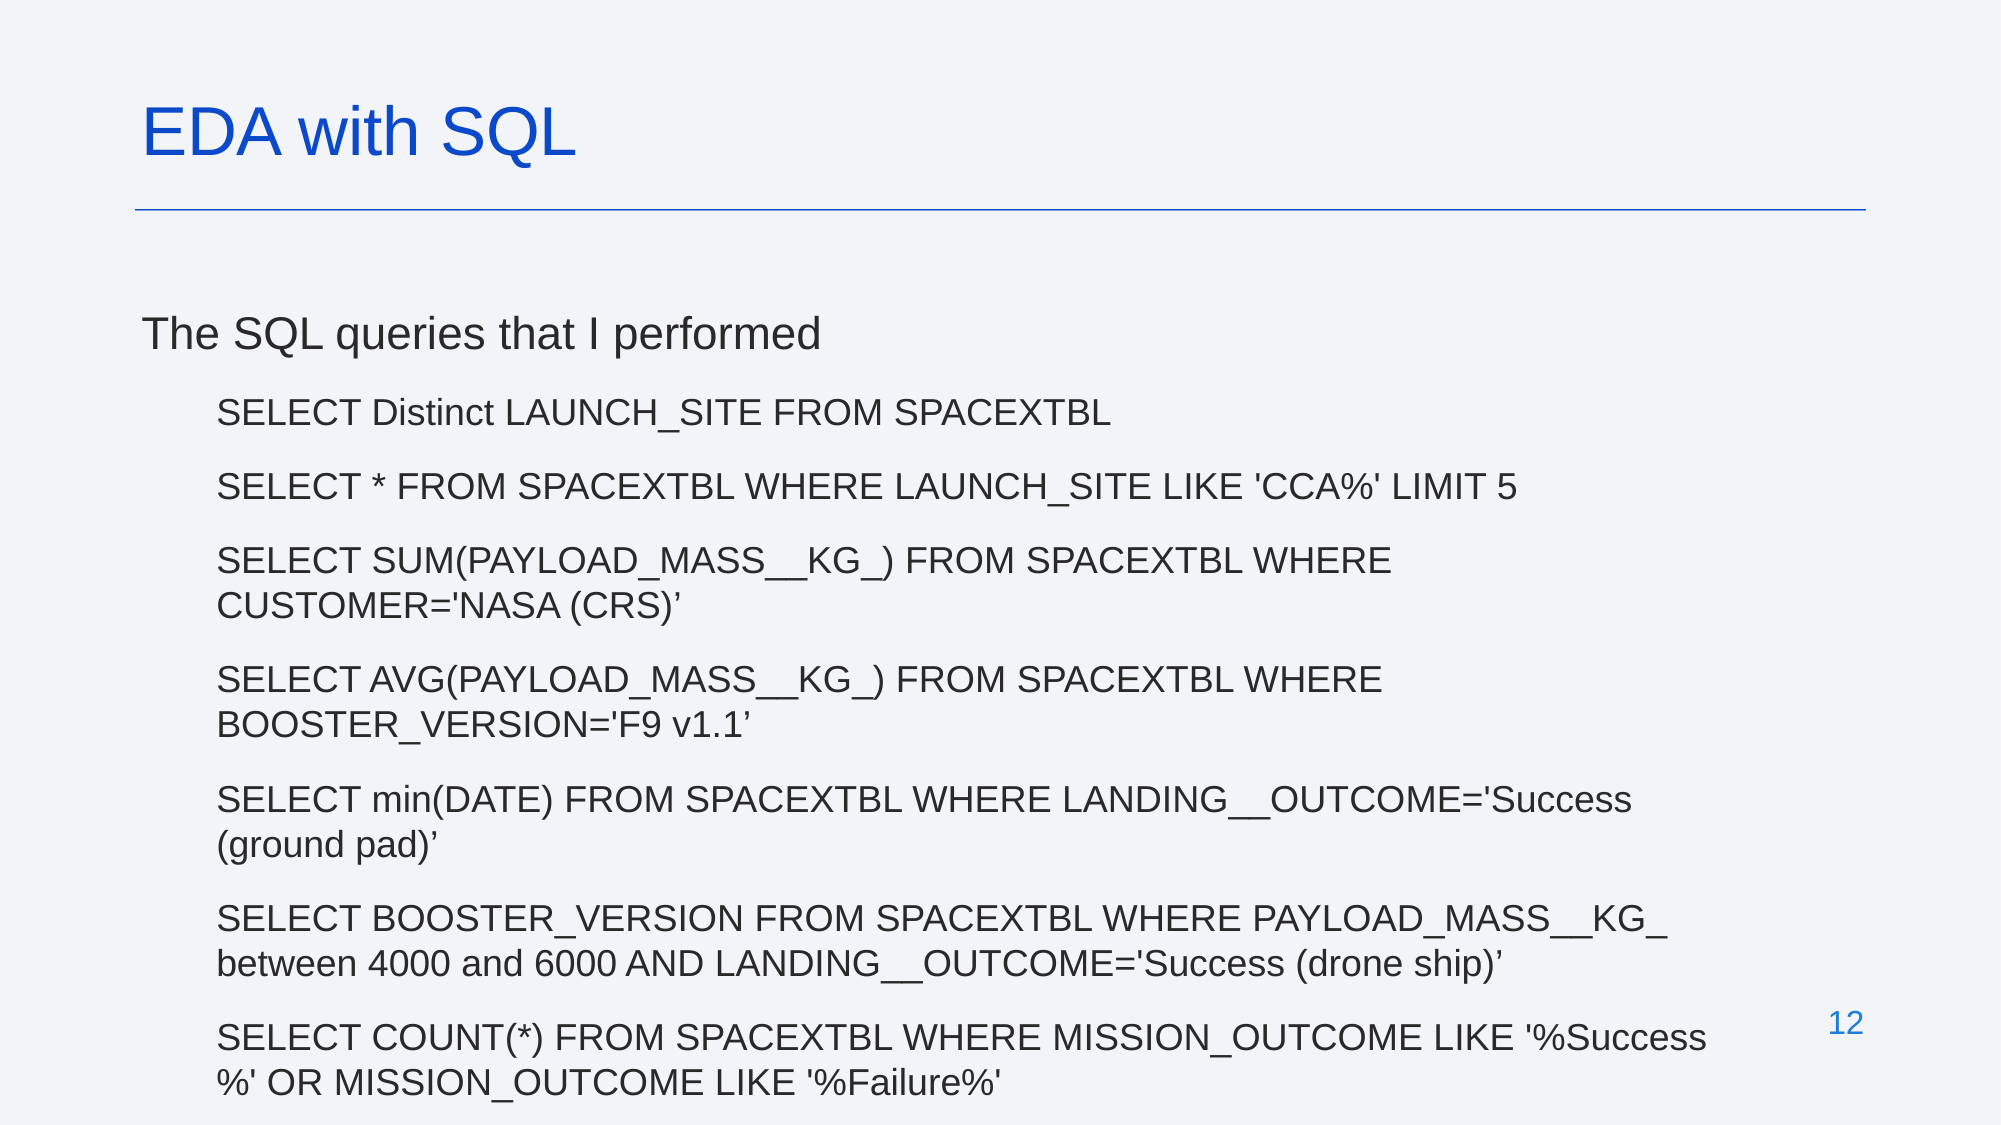

EDA with SQL
The SQL queries that I performed
SELECT Distinct LAUNCH_SITE FROM SPACEXTBL
SELECT * FROM SPACEXTBL WHERE LAUNCH_SITE LIKE 'CCA%' LIMIT 5
SELECT SUM(PAYLOAD_MASS__KG_) FROM SPACEXTBL WHERE CUSTOMER='NASA (CRS)’
SELECT AVG(PAYLOAD_MASS__KG_) FROM SPACEXTBL WHERE BOOSTER_VERSION='F9 v1.1’
SELECT min(DATE) FROM SPACEXTBL WHERE LANDING__OUTCOME='Success (ground pad)’
SELECT BOOSTER_VERSION FROM SPACEXTBL WHERE PAYLOAD_MASS__KG_ between 4000 and 6000 AND LANDING__OUTCOME='Success (drone ship)’
SELECT COUNT(*) FROM SPACEXTBL WHERE MISSION_OUTCOME LIKE '%Success%' OR MISSION_OUTCOME LIKE '%Failure%'
Add the GitHub URL of your completed EDA with SQL notebook, as an external reference and peer-review purpose

12